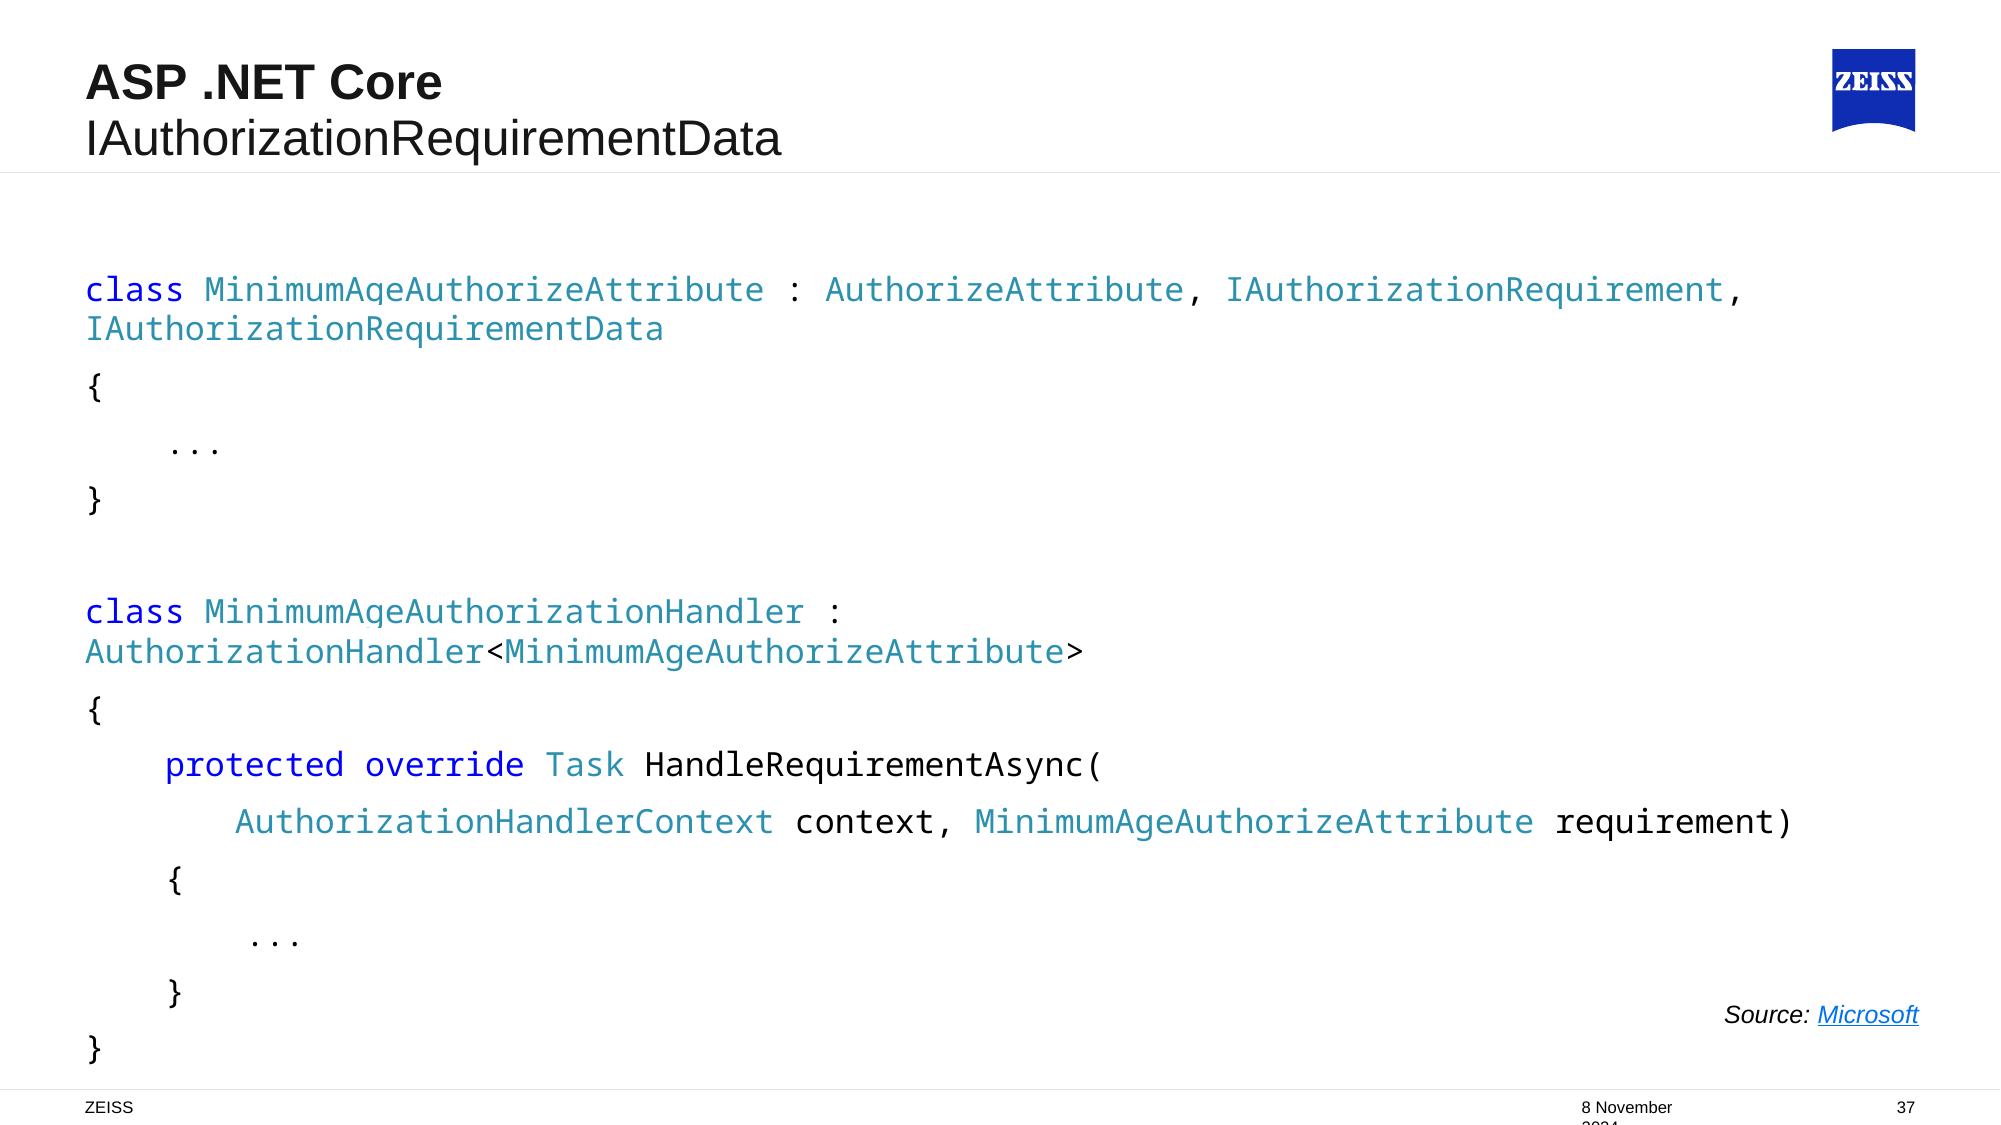

# ASP .NET Core
IAuthorizationRequirementData
class MinimumAgeAuthorizeAttribute : AuthorizeAttribute, IAuthorizationRequirement, IAuthorizationRequirementData
{
    ...
}

class MinimumAgeAuthorizationHandler : AuthorizationHandler<MinimumAgeAuthorizeAttribute>
{
    protected override Task HandleRequirementAsync(
	AuthorizationHandlerContext context, MinimumAgeAuthorizeAttribute requirement)
    {
        ...
    }
}
Source: Microsoft
ZEISS
8 November 2024
37